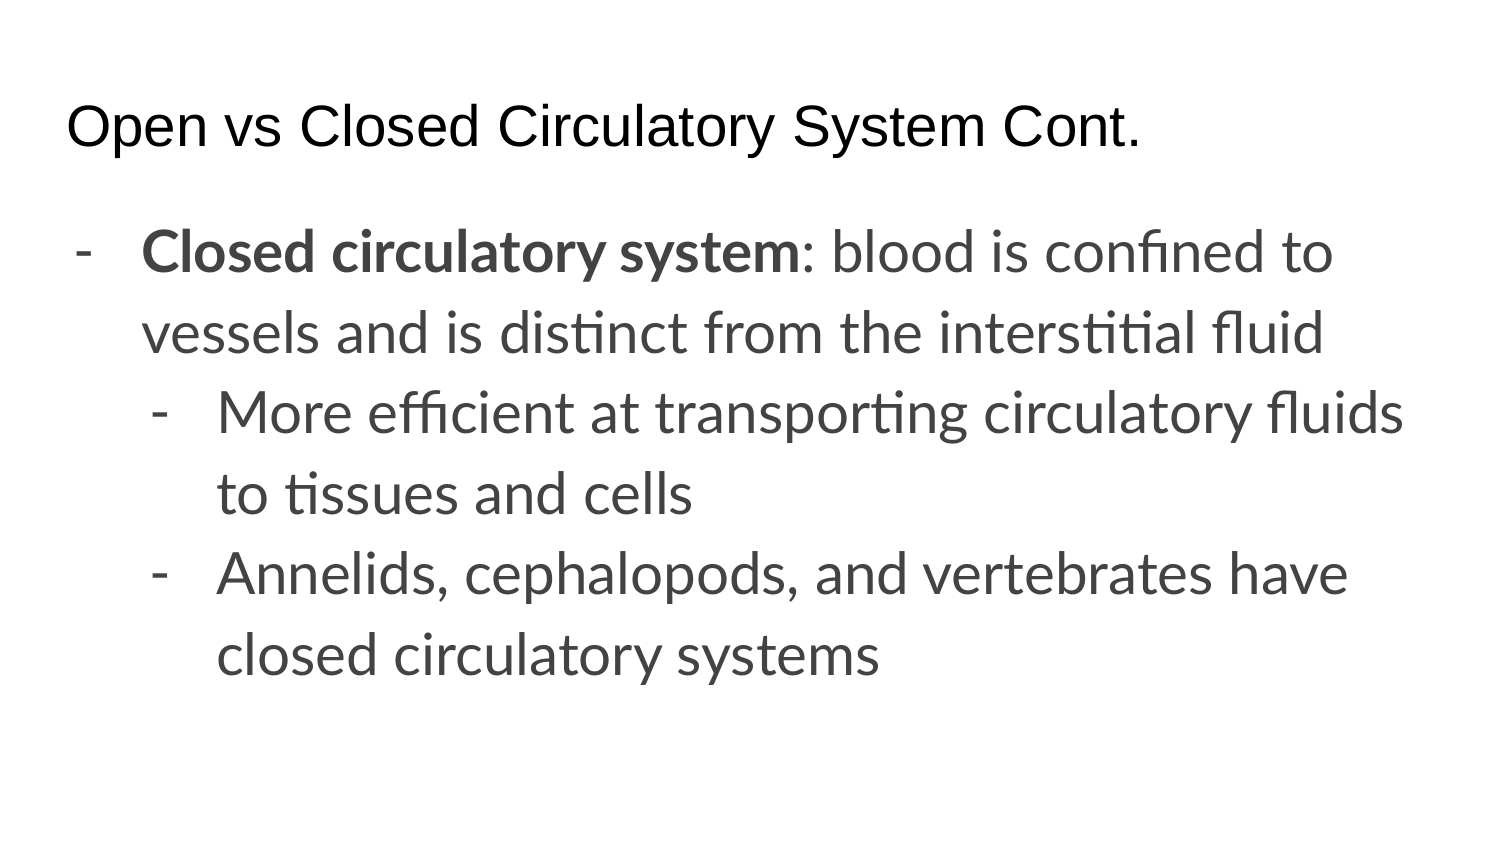

# Open vs Closed Circulatory System Cont.

Closed circulatory system: blood is confined to vessels and is distinct from the interstitial fluid
More efficient at transporting circulatory fluids to tissues and cells
Annelids, cephalopods, and vertebrates have closed circulatory systems